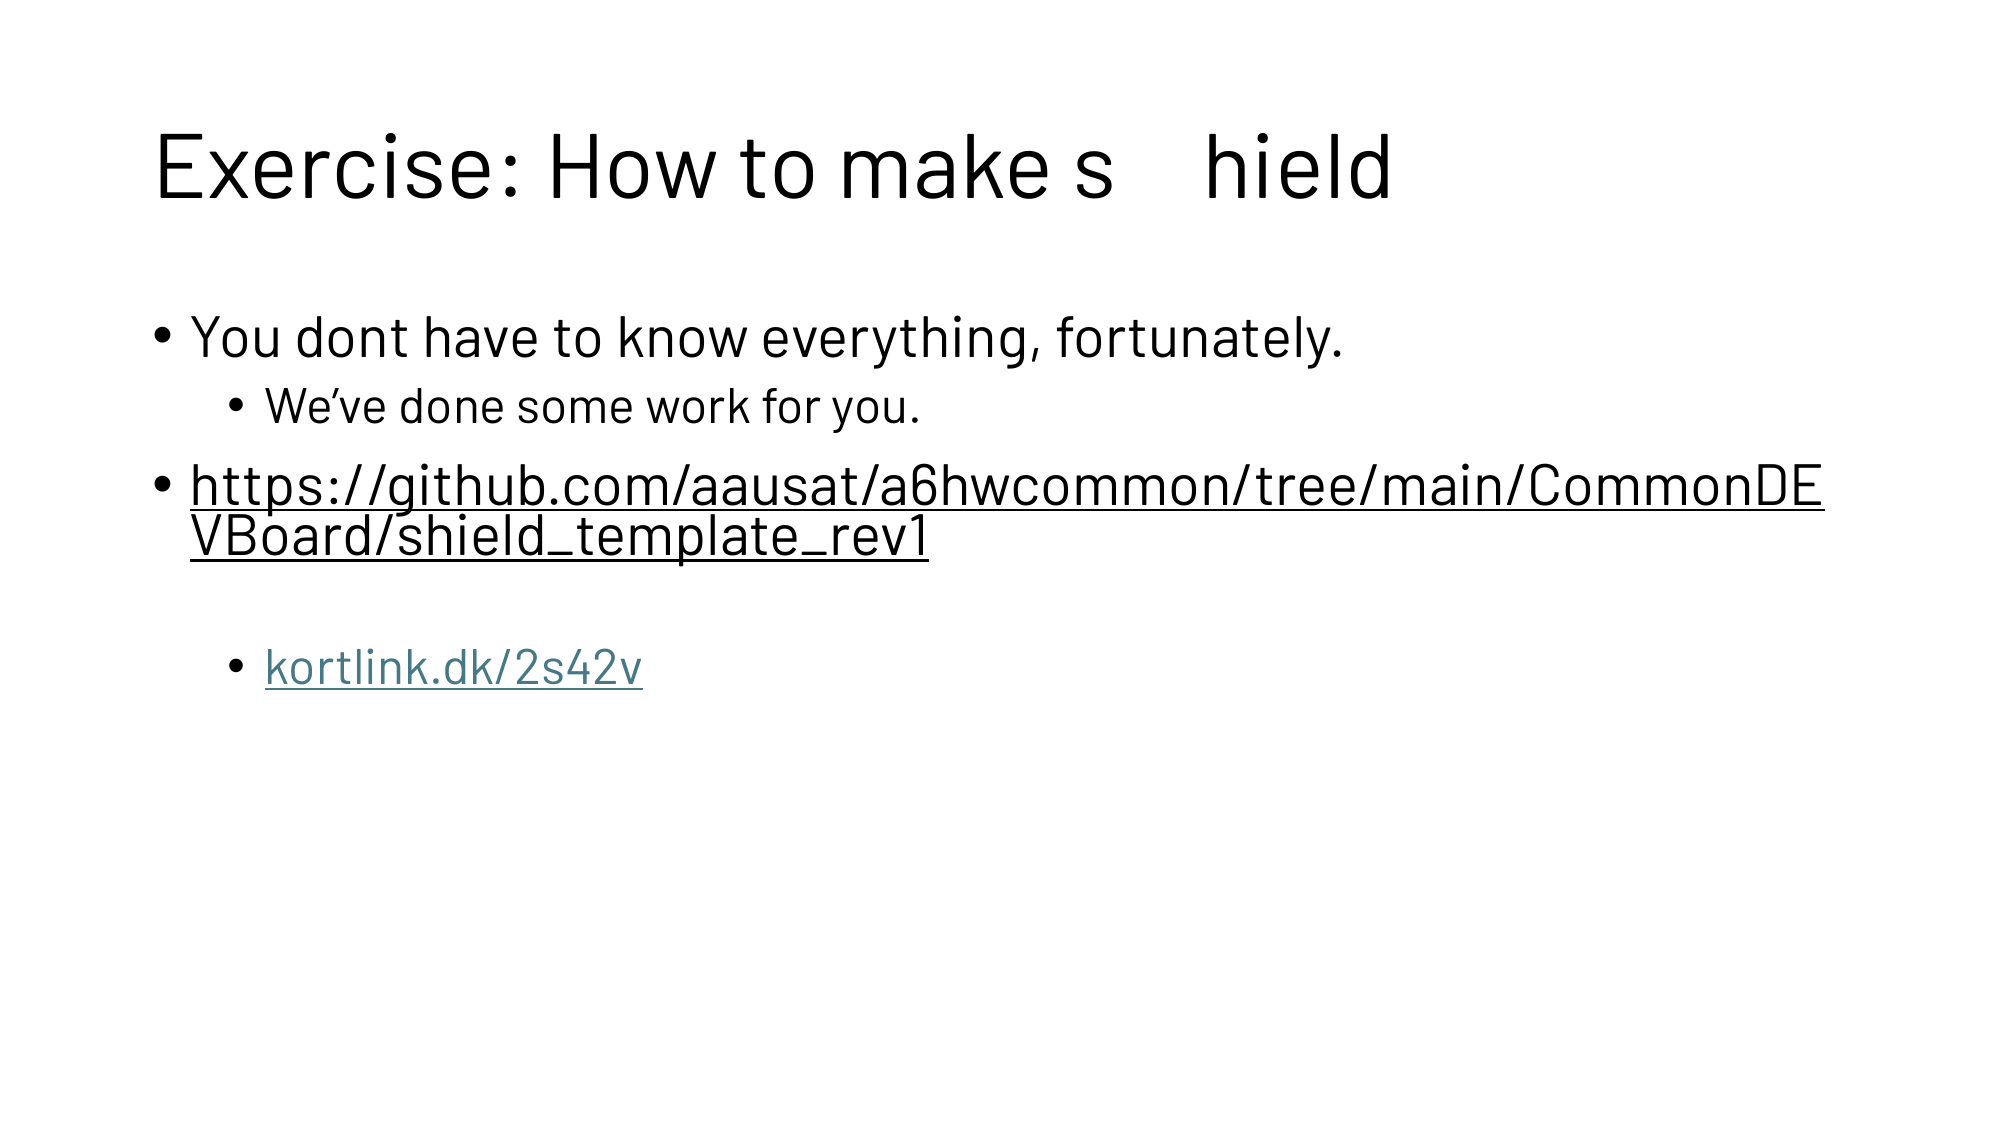

# Exercise: How to make s	hield
You dont have to know everything, fortunately.
We’ve done some work for you.
https://github.com/aausat/a6hwcommon/tree/main/CommonDEVBoard/shield_template_rev1
kortlink.dk/2s42v